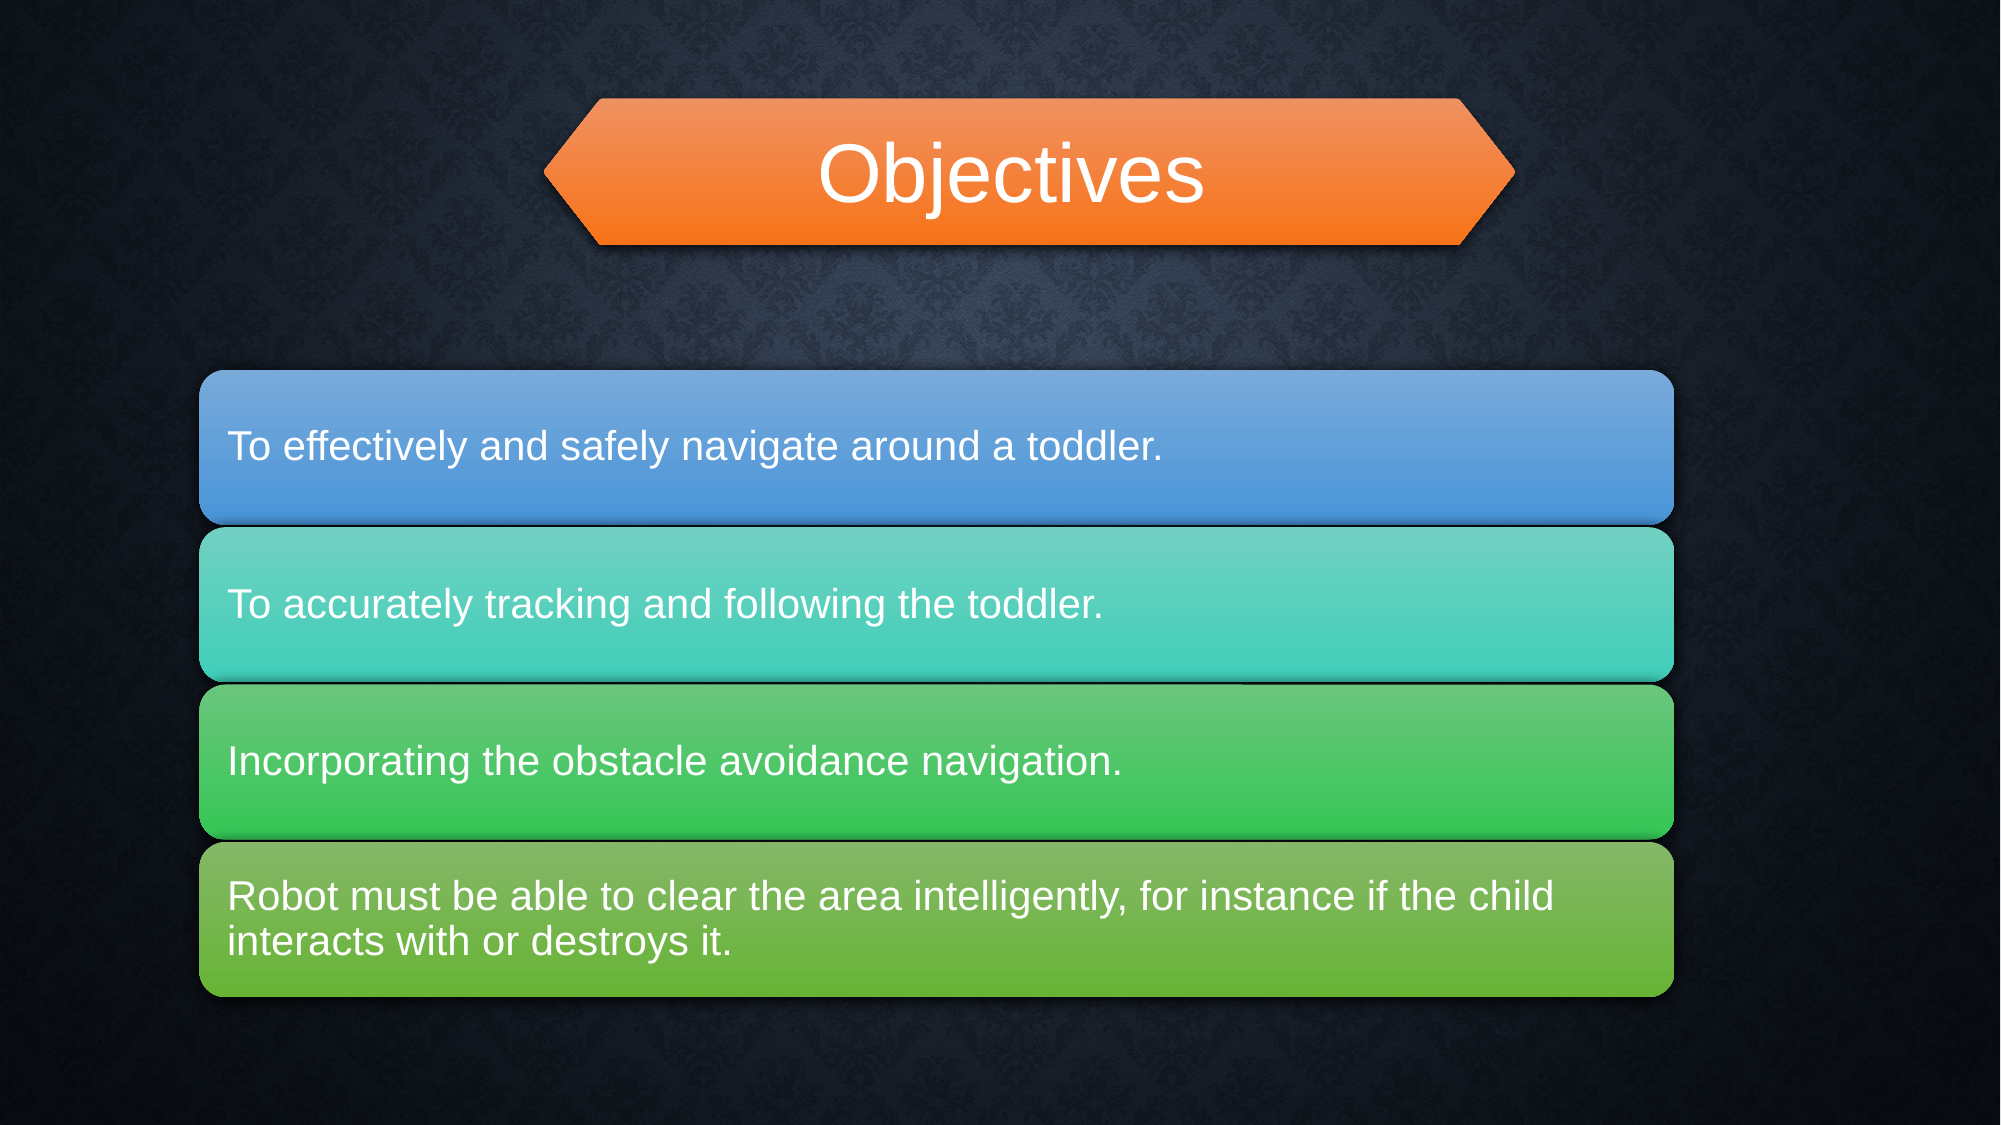

Objectives

To effectively and safely navigate around a toddler.
To accurately tracking and following the toddler.
Incorporating the obstacle avoidance navigation.
Robot must be able to clear the area intelligently, for instance if the child interacts with or destroys it.